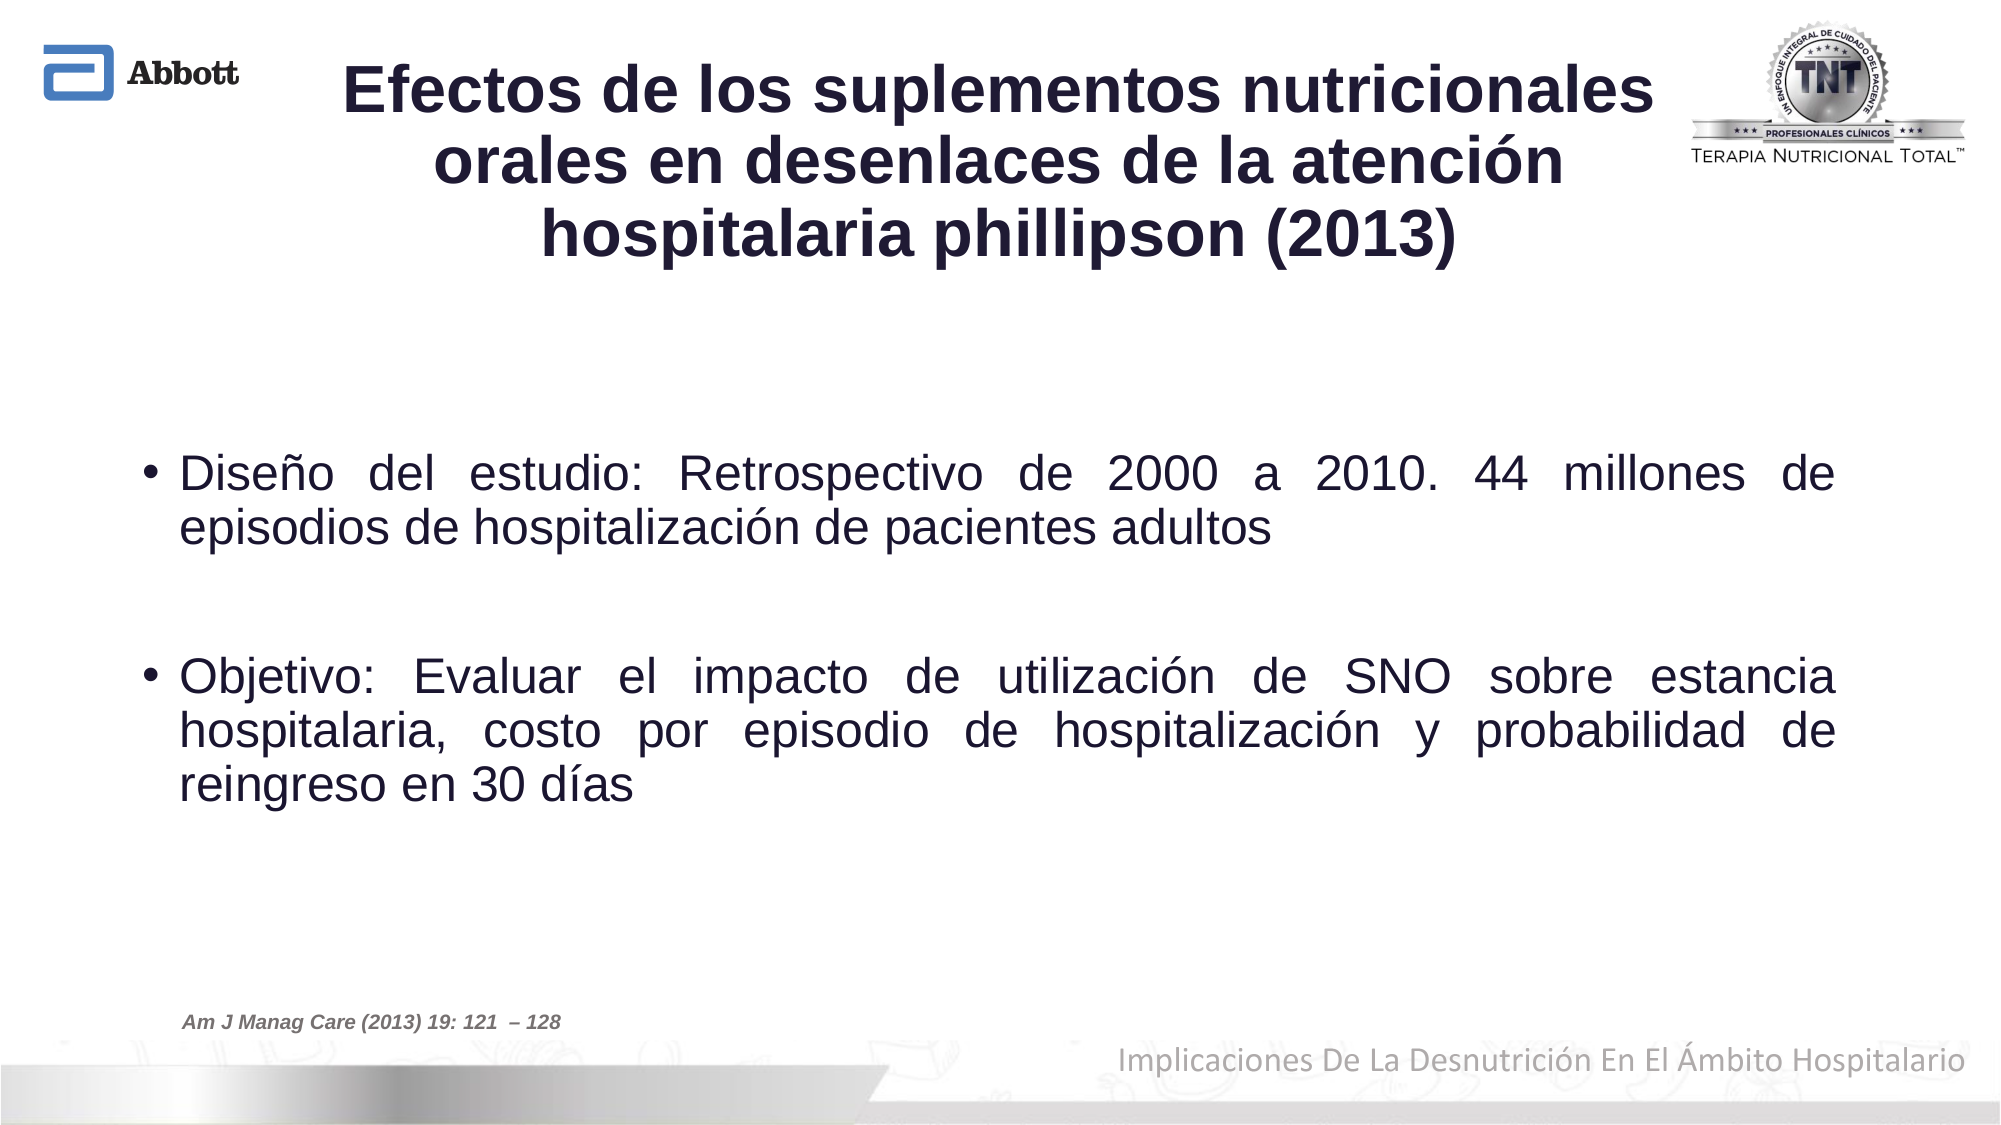

# Efectos de los suplementos nutricionales orales en desenlaces de la atención hospitalaria phillipson (2013)
Diseño del estudio: Retrospectivo de 2000 a 2010. 44 millones de episodios de hospitalización de pacientes adultos

Objetivo: Evaluar el impacto de utilización de SNO sobre estancia hospitalaria, costo por episodio de hospitalización y probabilidad de reingreso en 30 días

Am J Manag Care (2013) 19: 121  – 128